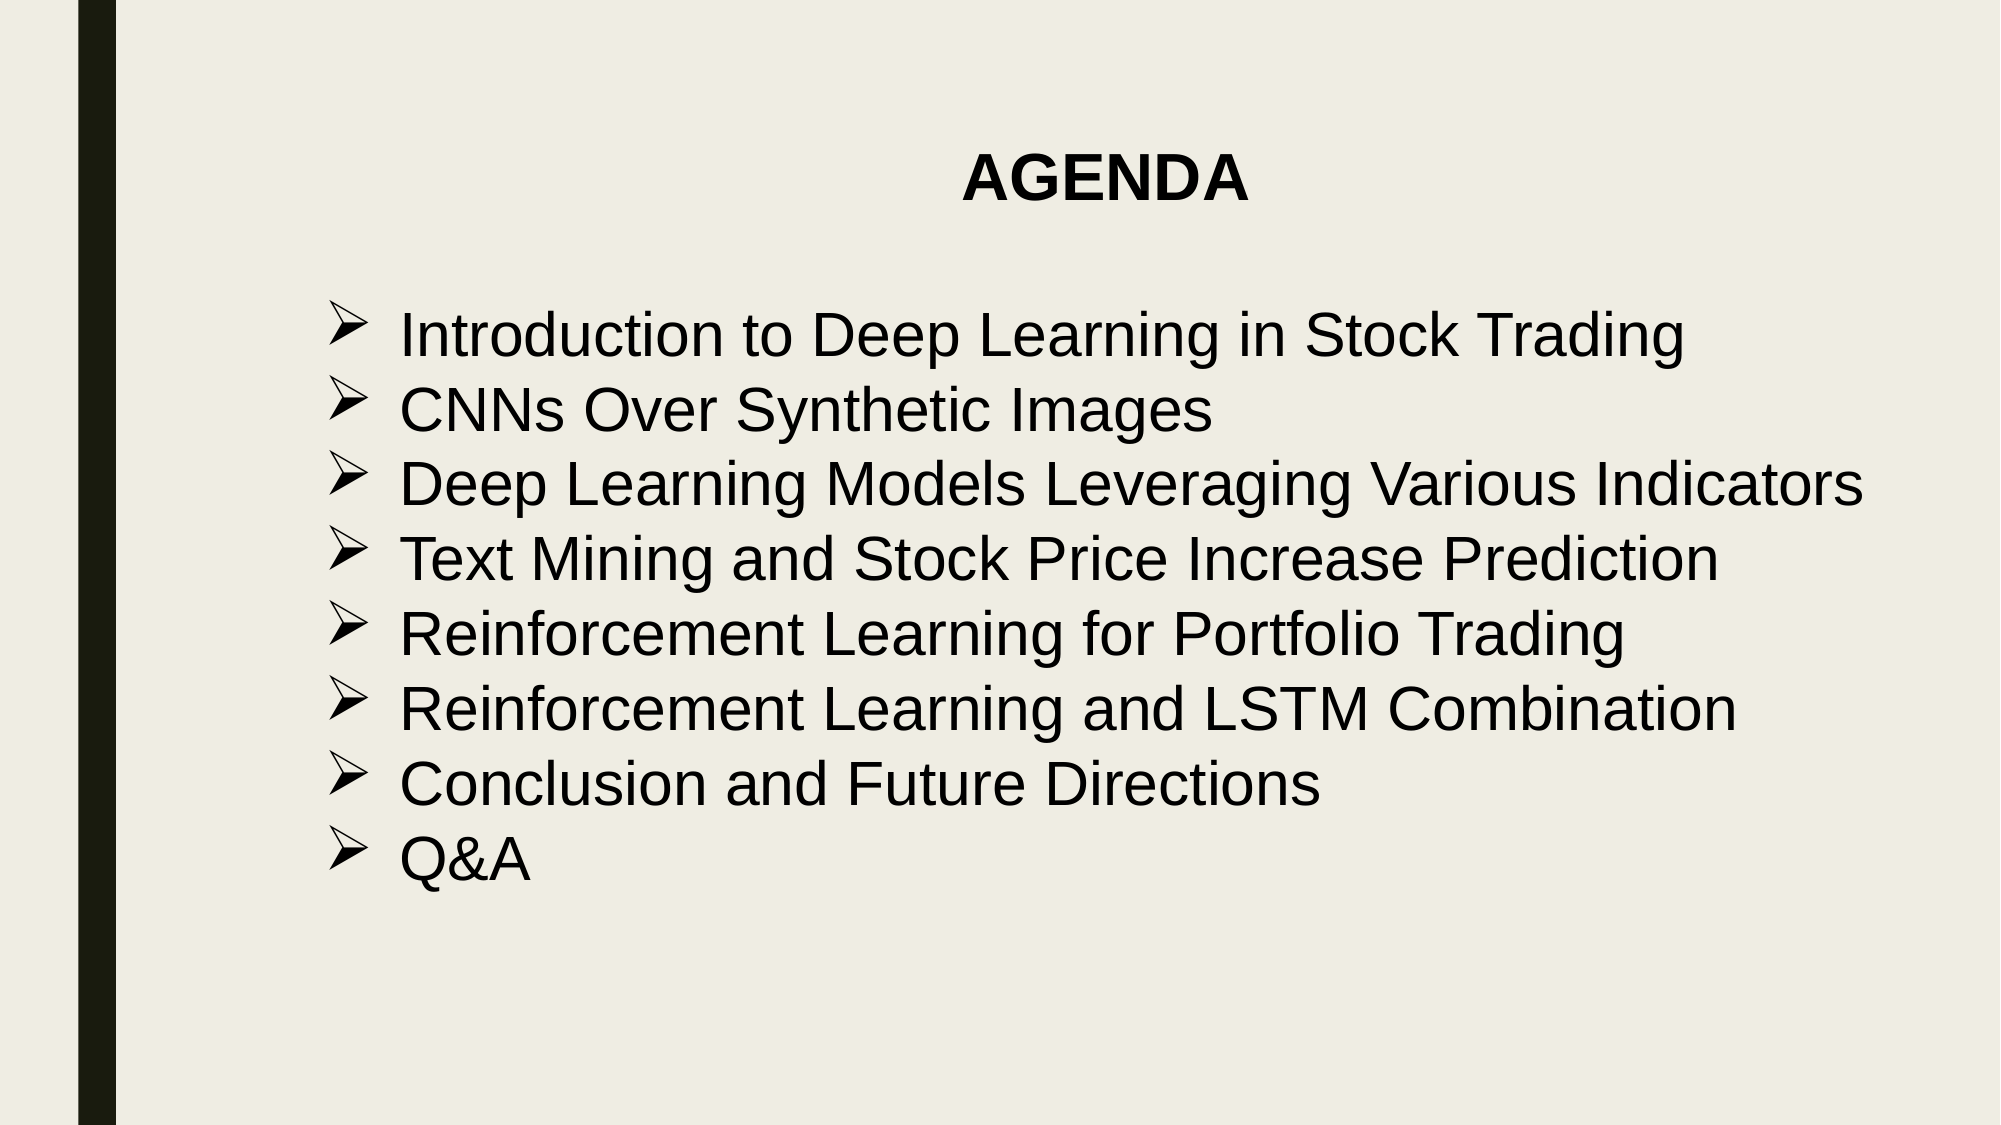

AGENDA

Introduction to Deep Learning in Stock Trading
CNNs Over Synthetic Images
Deep Learning Models Leveraging Various Indicators
Text Mining and Stock Price Increase Prediction
Reinforcement Learning for Portfolio Trading
Reinforcement Learning and LSTM Combination
Conclusion and Future Directions
Q&A